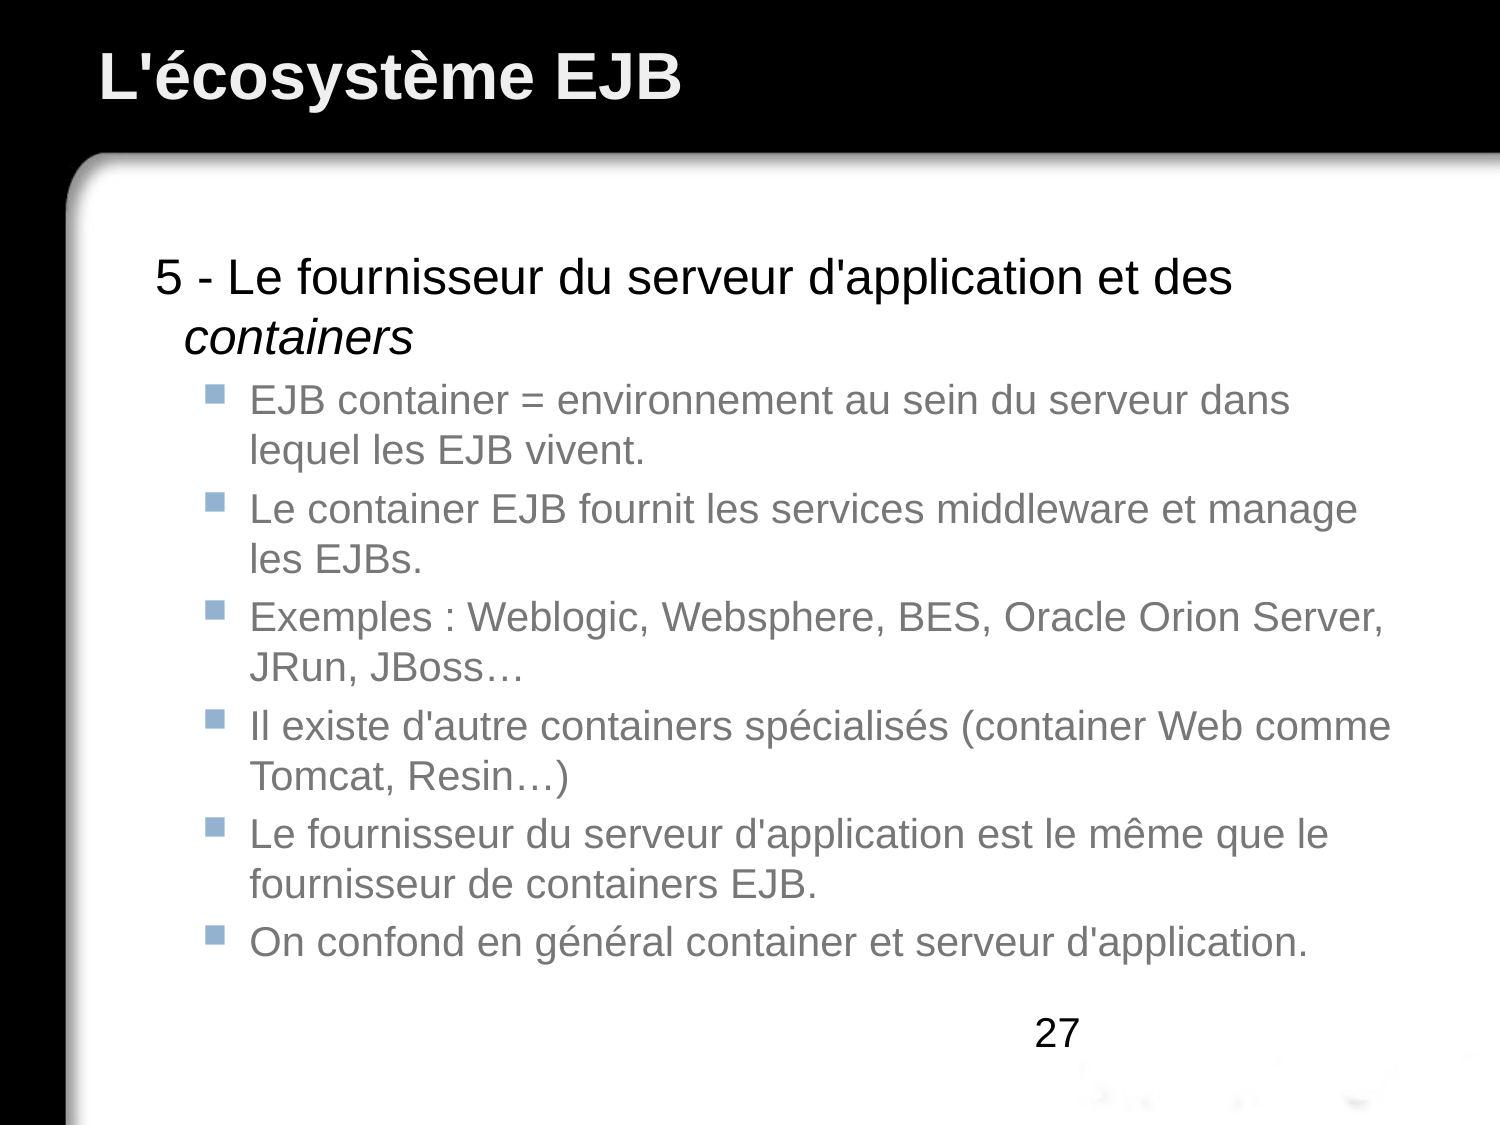

# L'écosystème EJB
  5 - Le fournisseur du serveur d'application et des containers
EJB container = environnement au sein du serveur dans lequel les EJB vivent.
Le container EJB fournit les services middleware et manage les EJBs.
Exemples : Weblogic, Websphere, BES, Oracle Orion Server, JRun, JBoss…
Il existe d'autre containers spécialisés (container Web comme Tomcat, Resin…)
Le fournisseur du serveur d'application est le même que le fournisseur de containers EJB.
On confond en général container et serveur d'application.